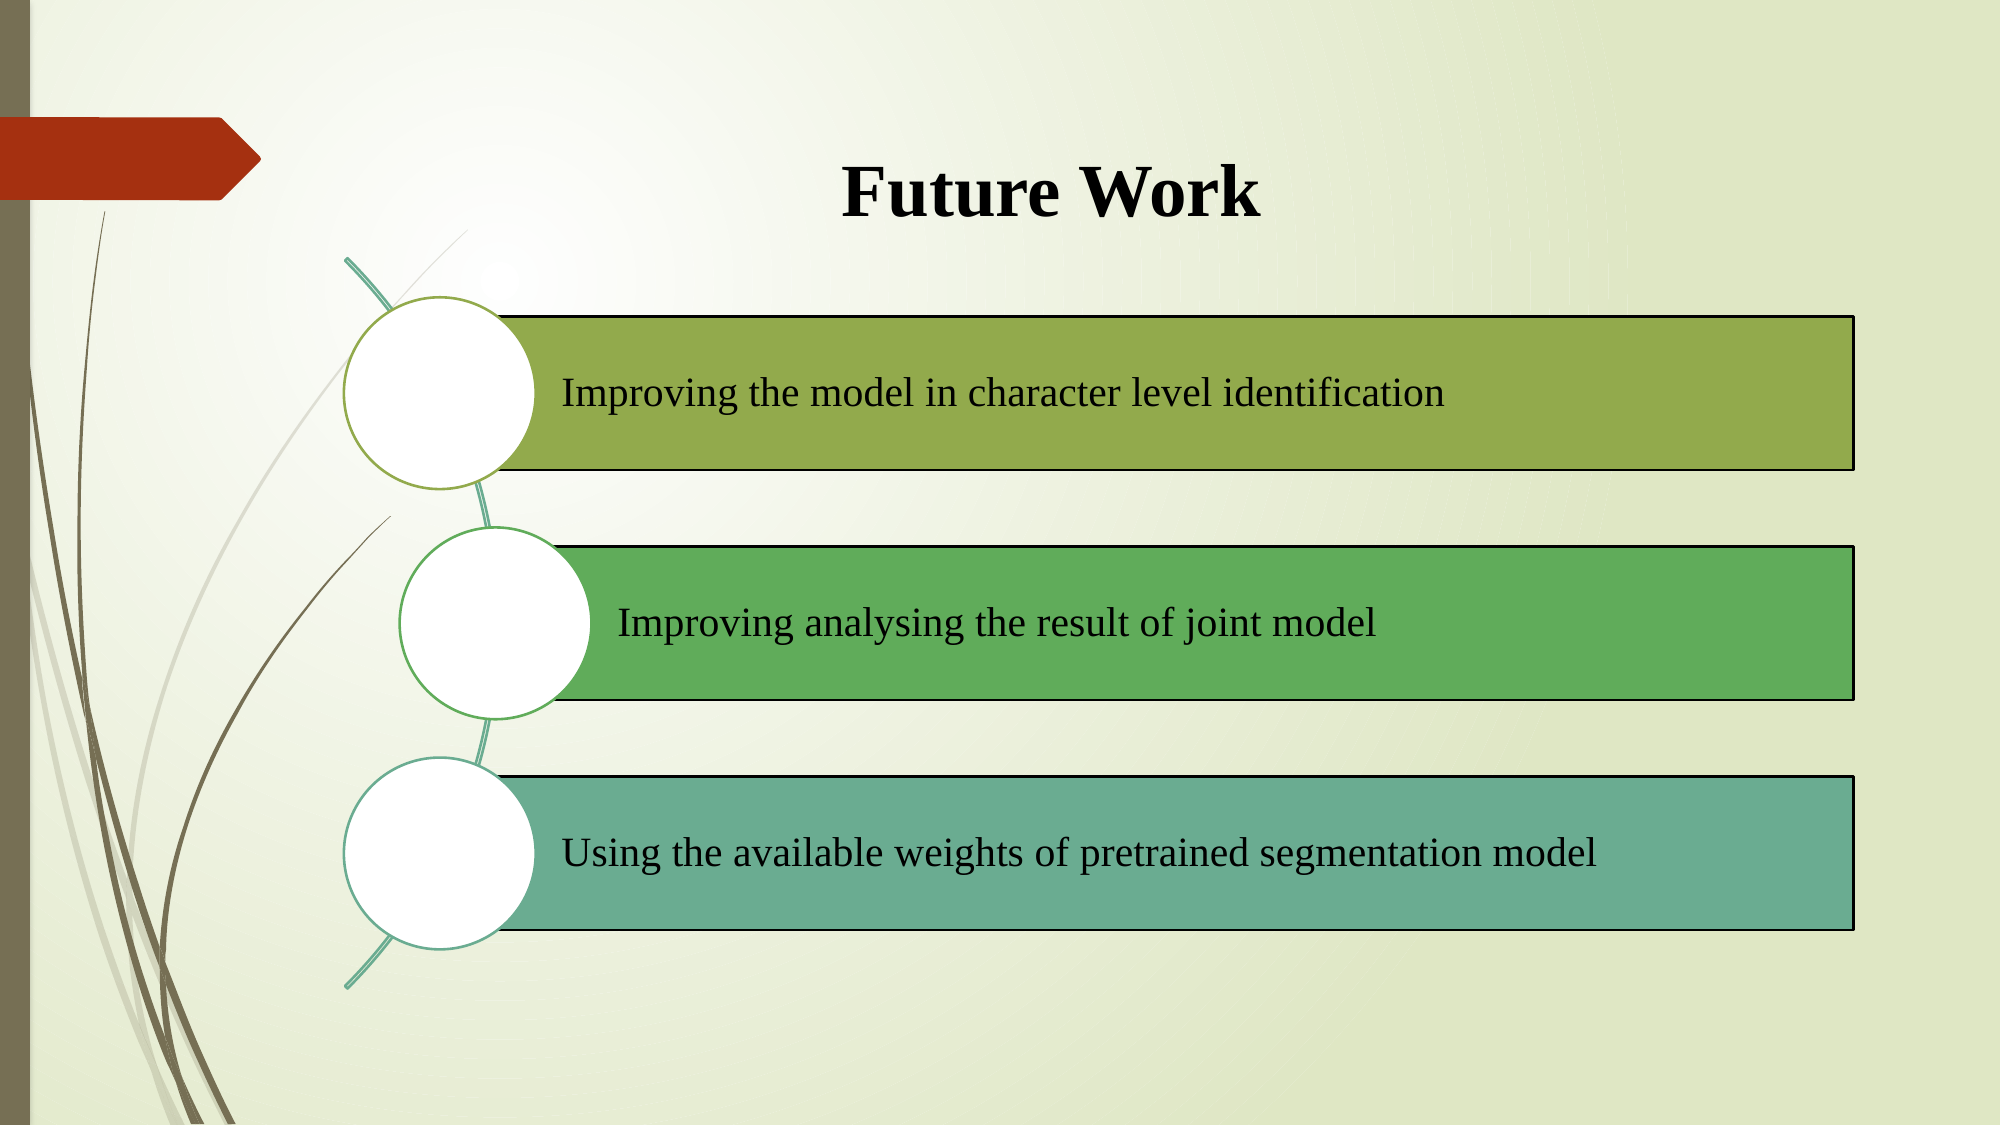

Future Work
Improving the model in character level identification
Improving analysing the result of joint model
Using the available weights of pretrained segmentation model